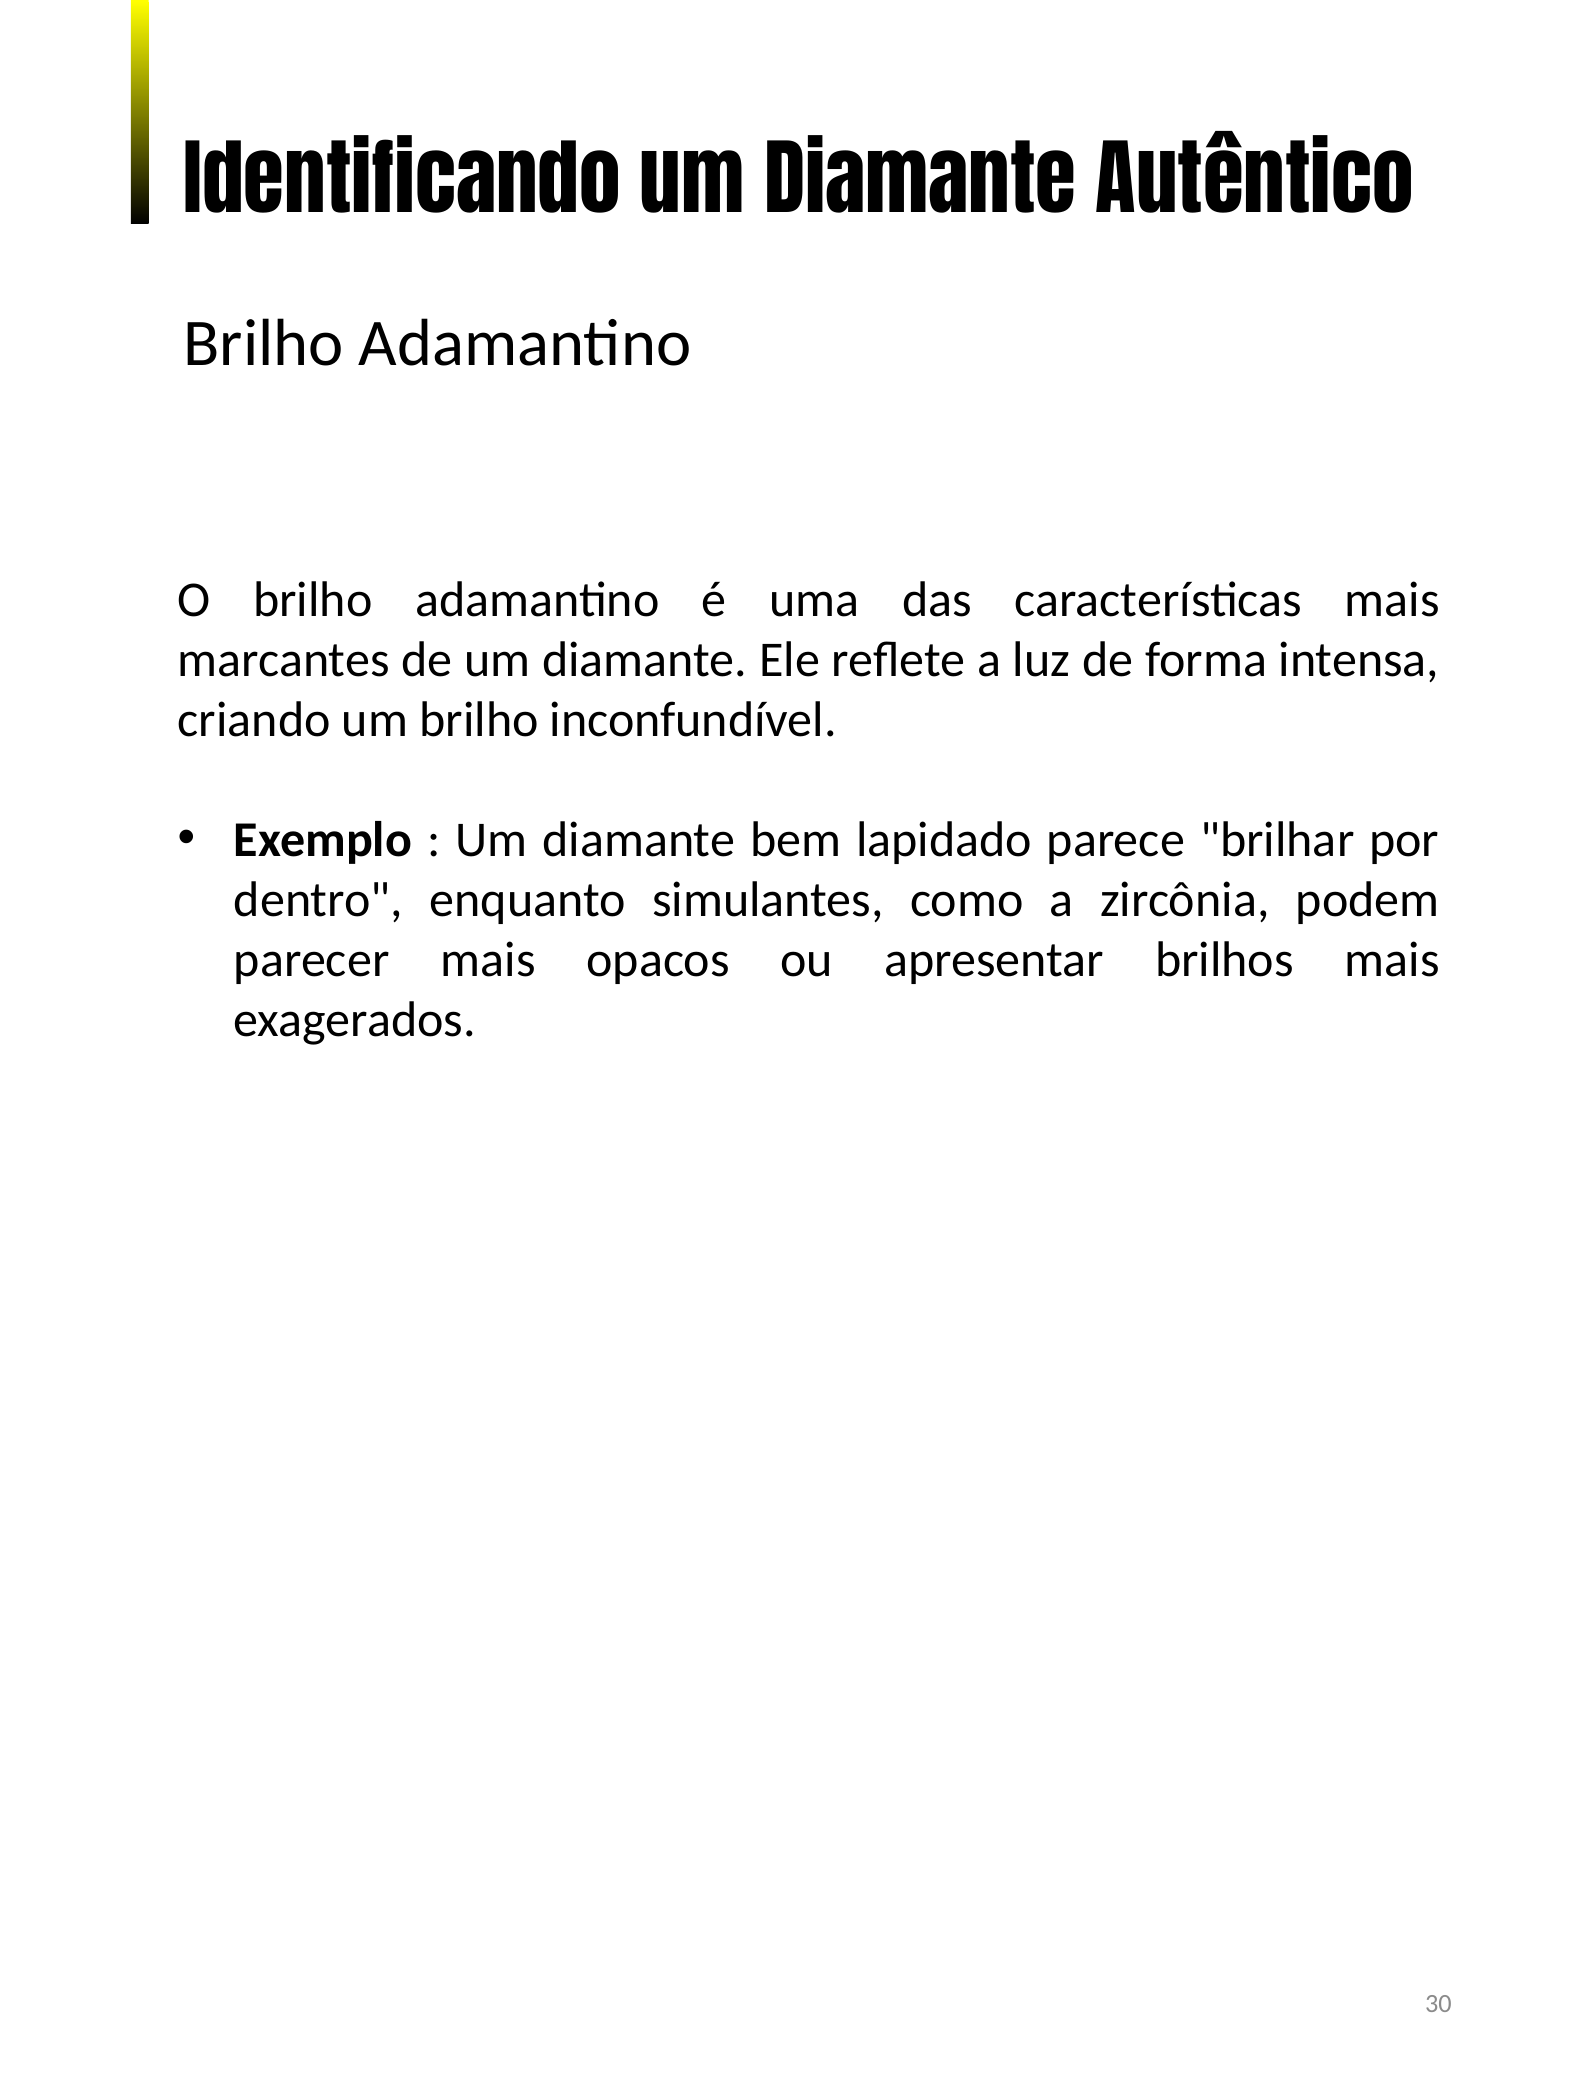

Identificando um Diamante Autêntico
Brilho Adamantino
O brilho adamantino é uma das características mais marcantes de um diamante. Ele reflete a luz de forma intensa, criando um brilho inconfundível.

Exemplo : Um diamante bem lapidado parece "brilhar por dentro", enquanto simulantes, como a zircônia, podem parecer mais opacos ou apresentar brilhos mais exagerados.
30